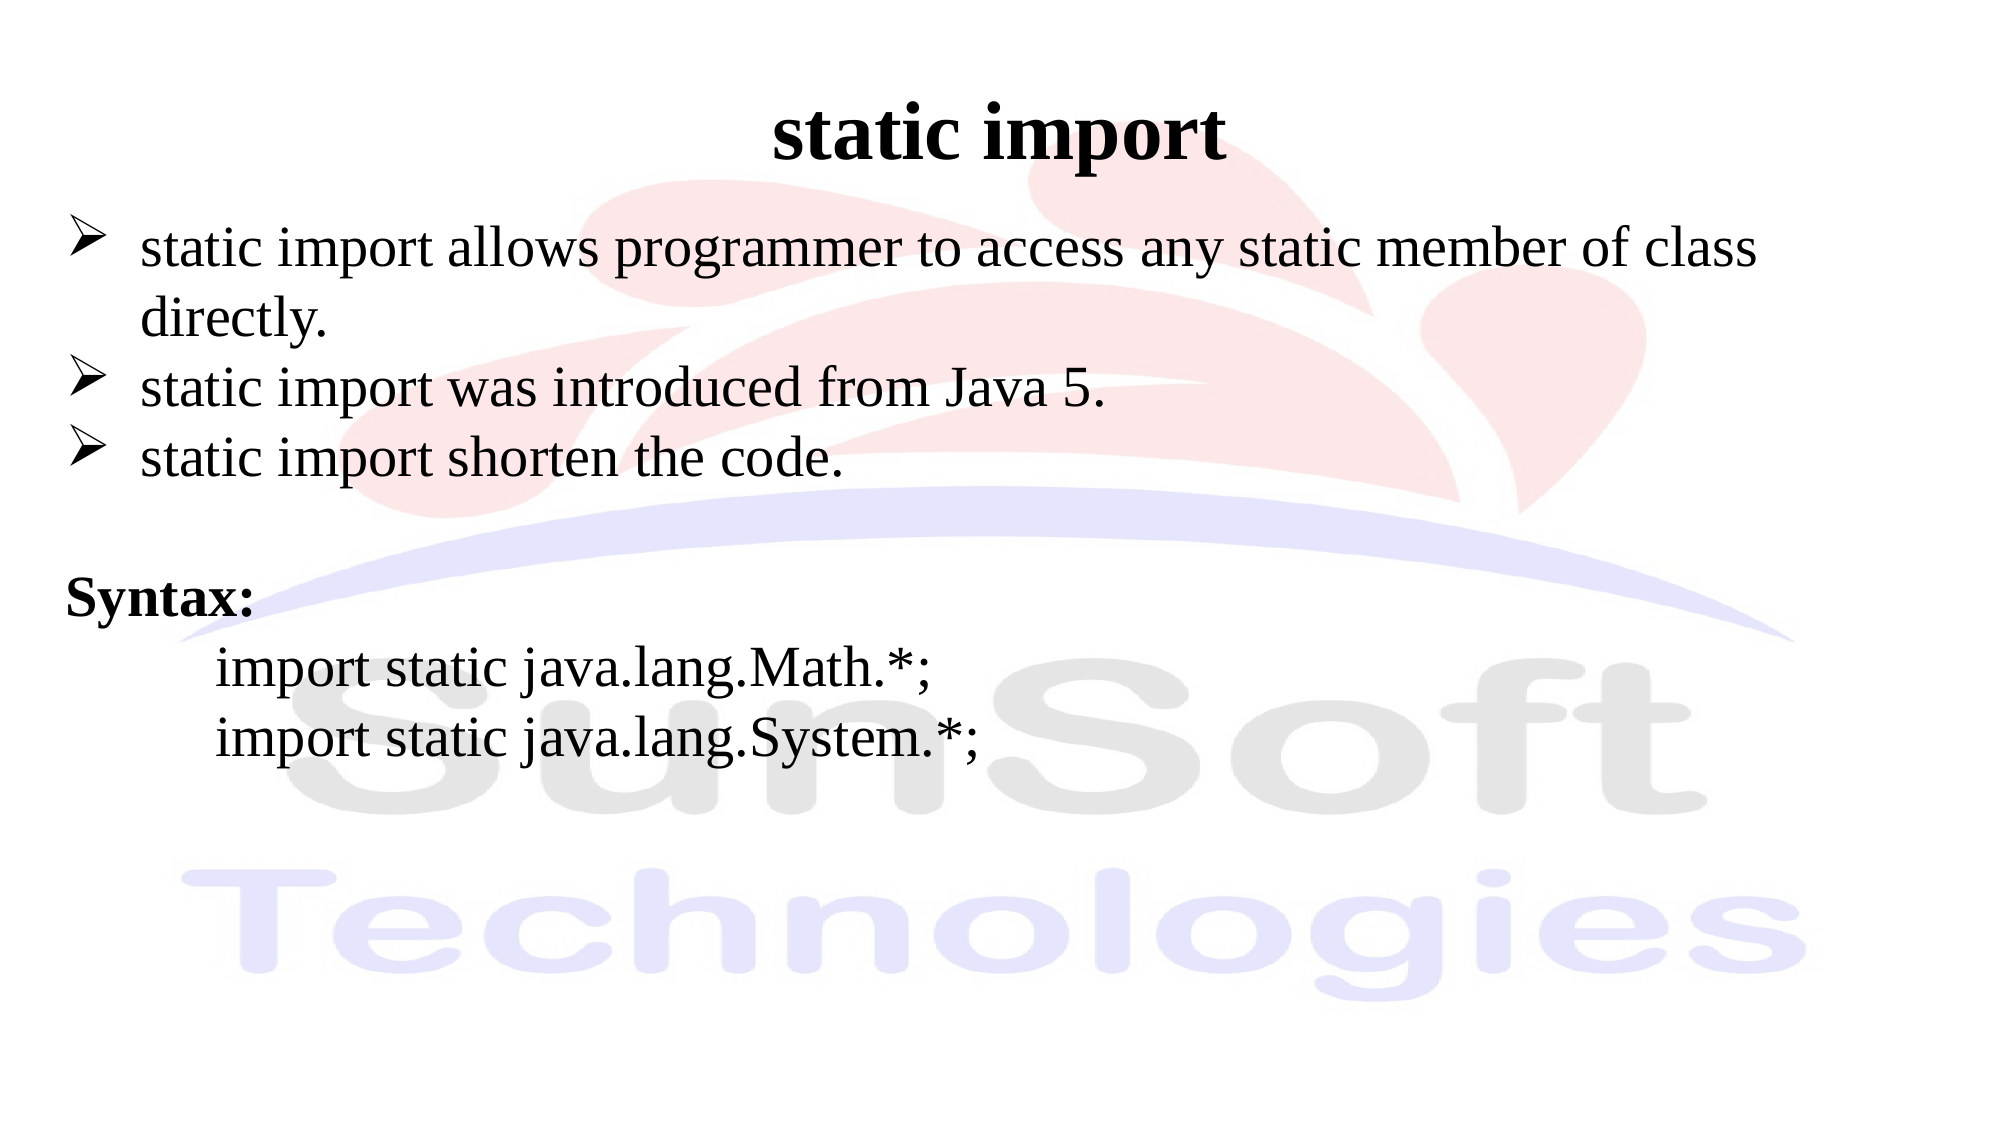

static import
static import allows programmer to access any static member of class directly.
static import was introduced from Java 5.
static import shorten the code.

Syntax:
	import static java.lang.Math.*;
	import static java.lang.System.*;